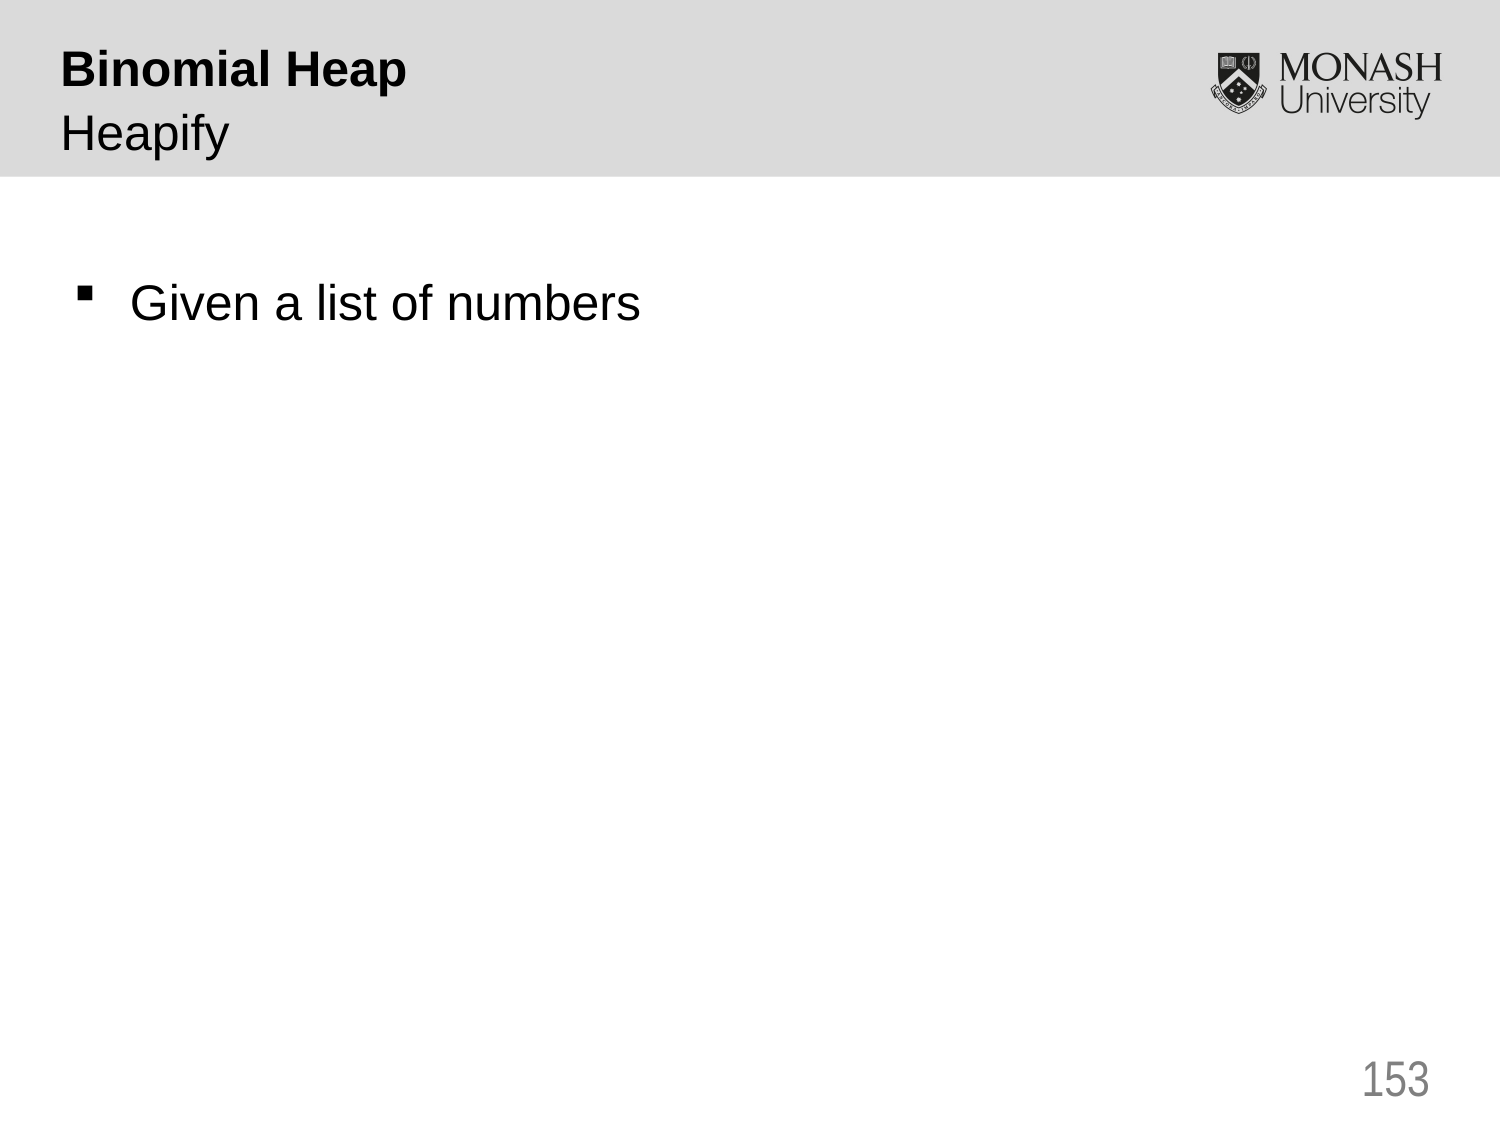

Binomial Heap
Heapify
Given a list of numbers